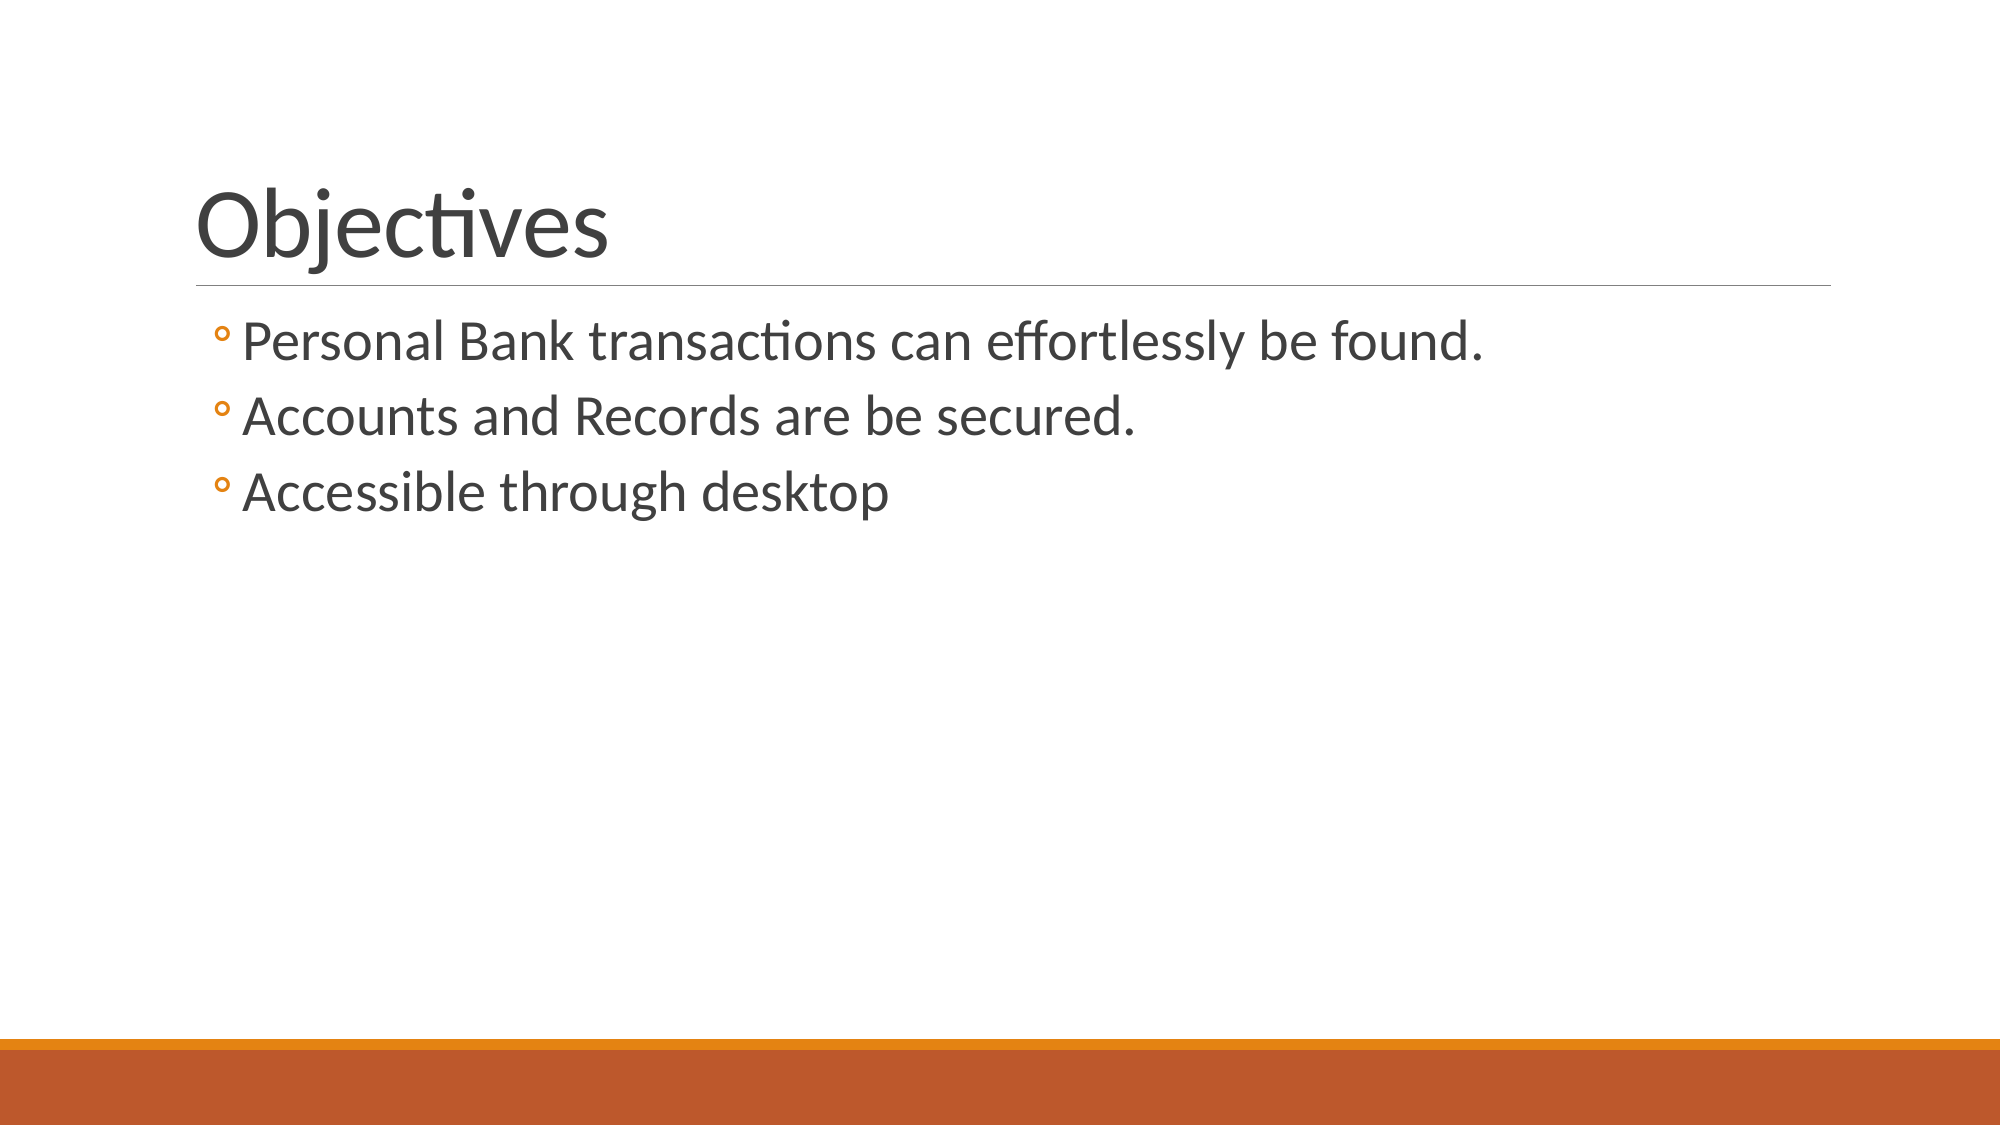

# Objectives
Personal Bank transactions can effortlessly be found.
Accounts and Records are be secured.
Accessible through desktop